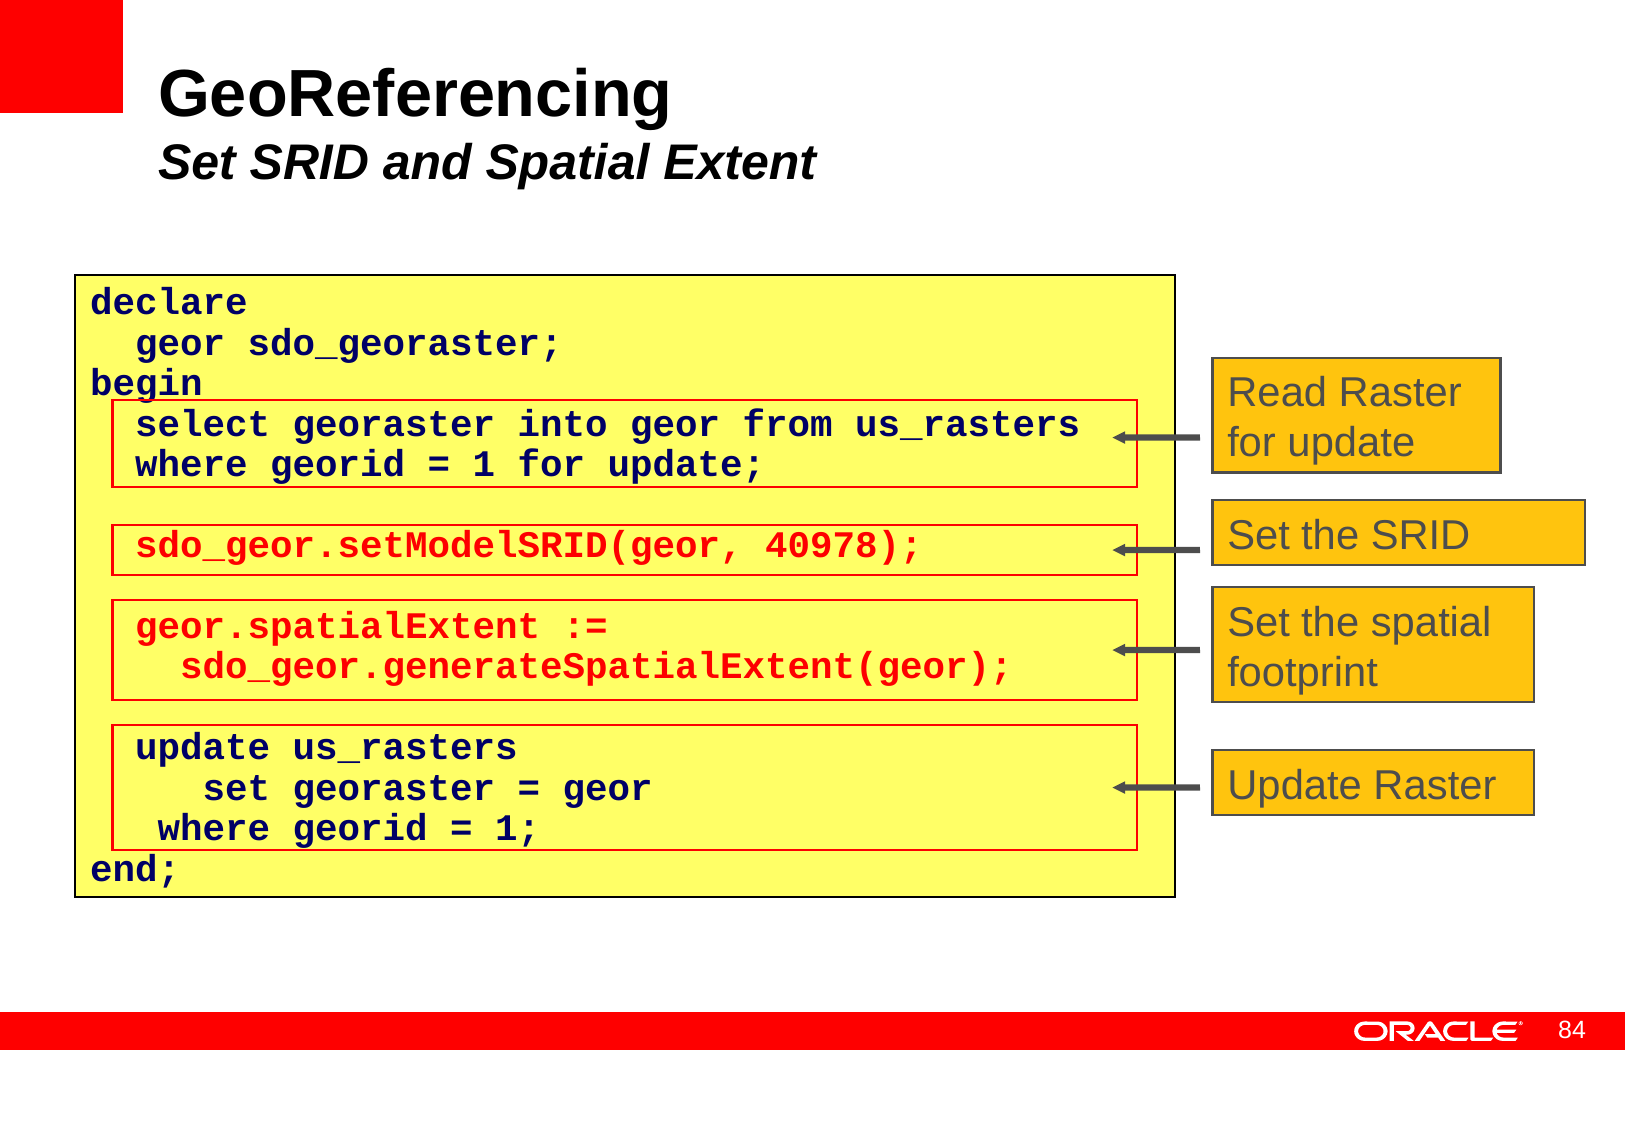

# GeoReferencing Set SRID and Spatial Extent
declare
  geor sdo_georaster;
begin
  select georaster into geor from us_rasters
  where georid = 1 for update;

  sdo_geor.setModelSRID(geor, 40978);

  geor.spatialExtent :=
    sdo_geor.generateSpatialExtent(geor);

  update us_rasters
     set georaster = geor
   where georid = 1;
end;
Read Raster
for update

Set the SRID

Set the spatial footprint

Update Raster